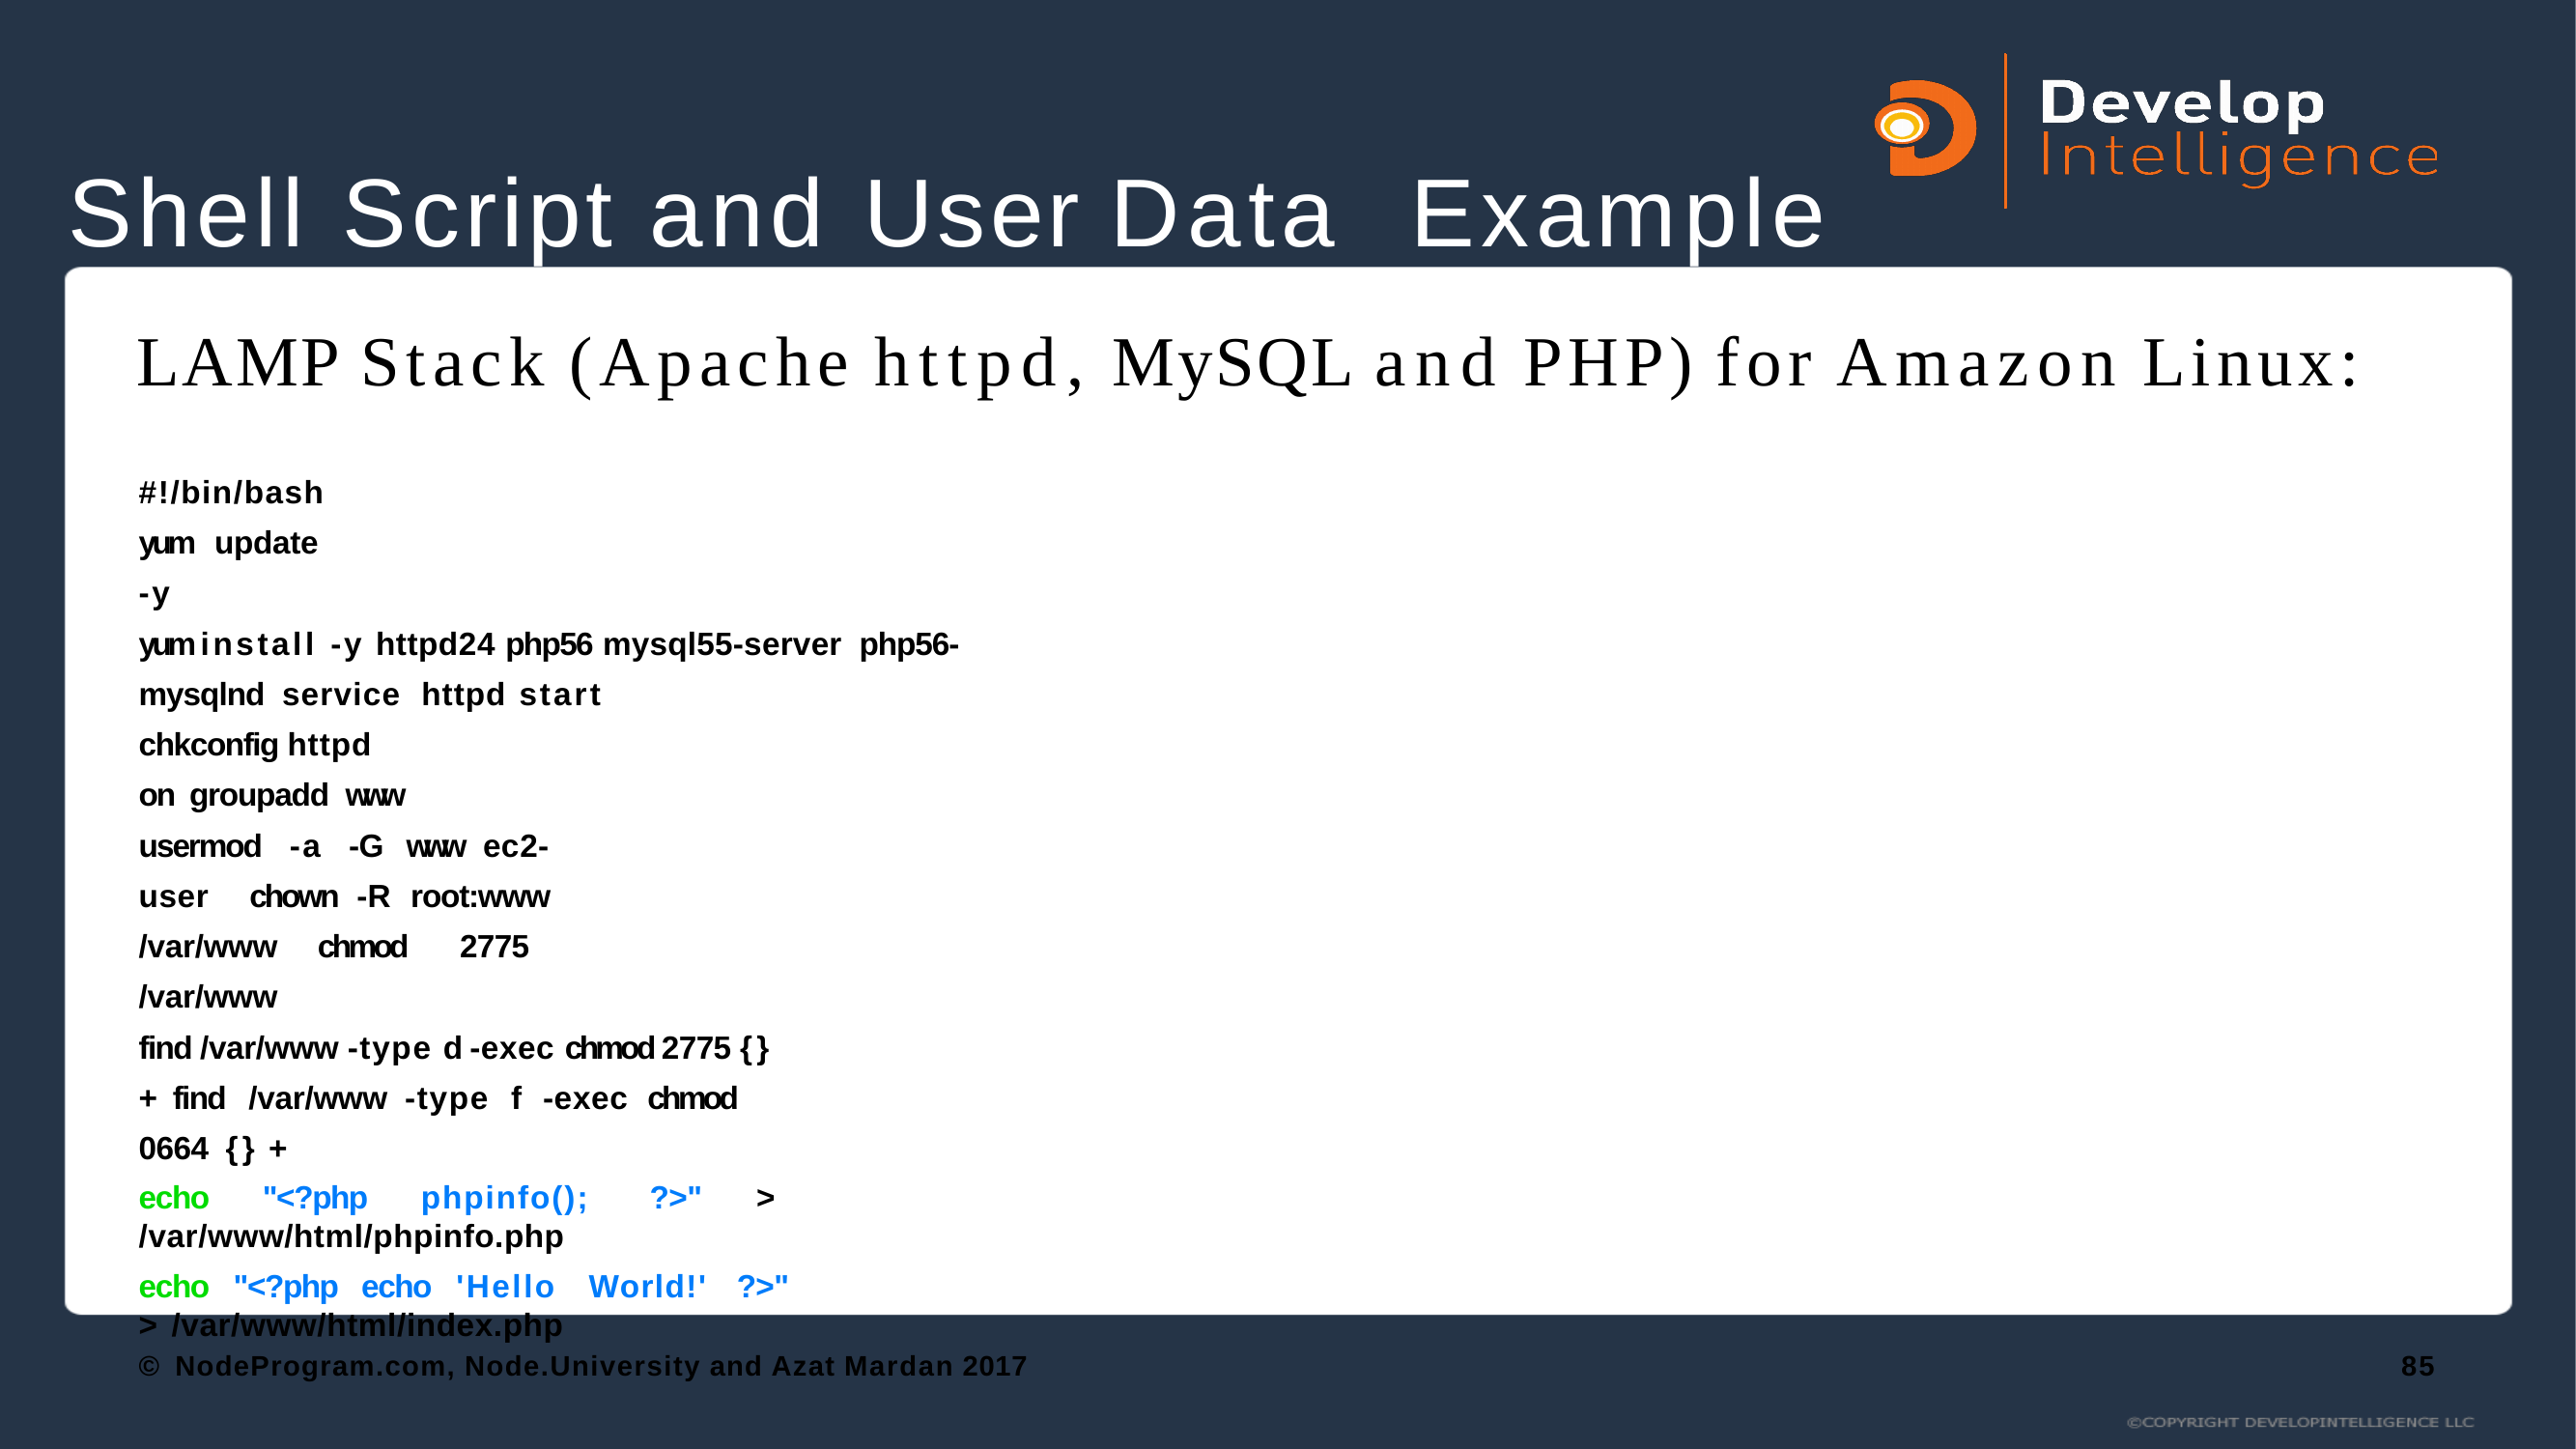

# Shell Script and User Data  Example
LAMP Stack (Apache httpd, MySQL and PHP) for Amazon Linux:
#!/bin/bash  yum    update -y
yum install -y httpd24 php56 mysql55-server php56-mysqlnd  service  httpd start
chkconfig httpd on  groupadd  www
usermod -a -G www ec2-user  chown -R root:www /var/www  chmod   2775  /var/www
find /var/www -type d -exec chmod 2775 {} +  find   /var/www  -type  f -exec  chmod   0664  {} +
echo  "<?php  phpinfo();  ?>"  >  /var/www/html/phpinfo.php
echo  "<?php  echo  'Hello  World!'  ?>"  > /var/www/html/index.php
© NodeProgram.com, Node.University and Azat Mardan 2017
85